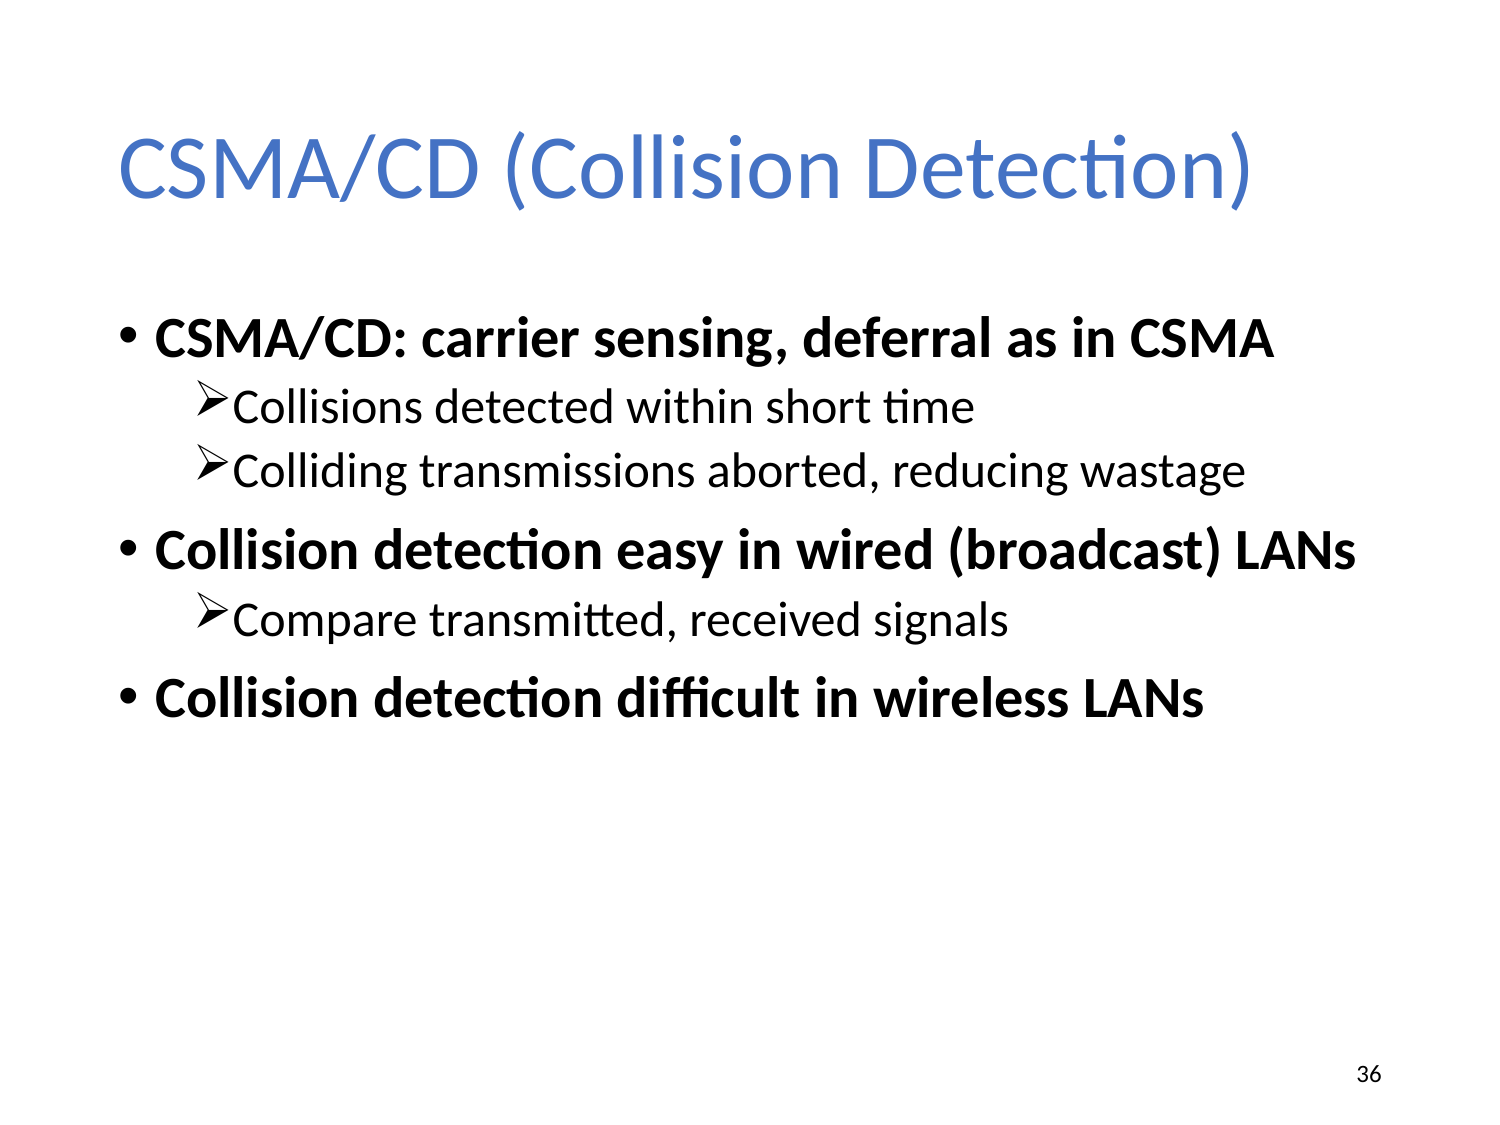

# CSMA/CD (Collision Detection)
CSMA/CD: carrier sensing, deferral as in CSMA
Collisions detected within short time
Colliding transmissions aborted, reducing wastage
Collision detection easy in wired (broadcast) LANs
Compare transmitted, received signals
Collision detection difficult in wireless LANs
36